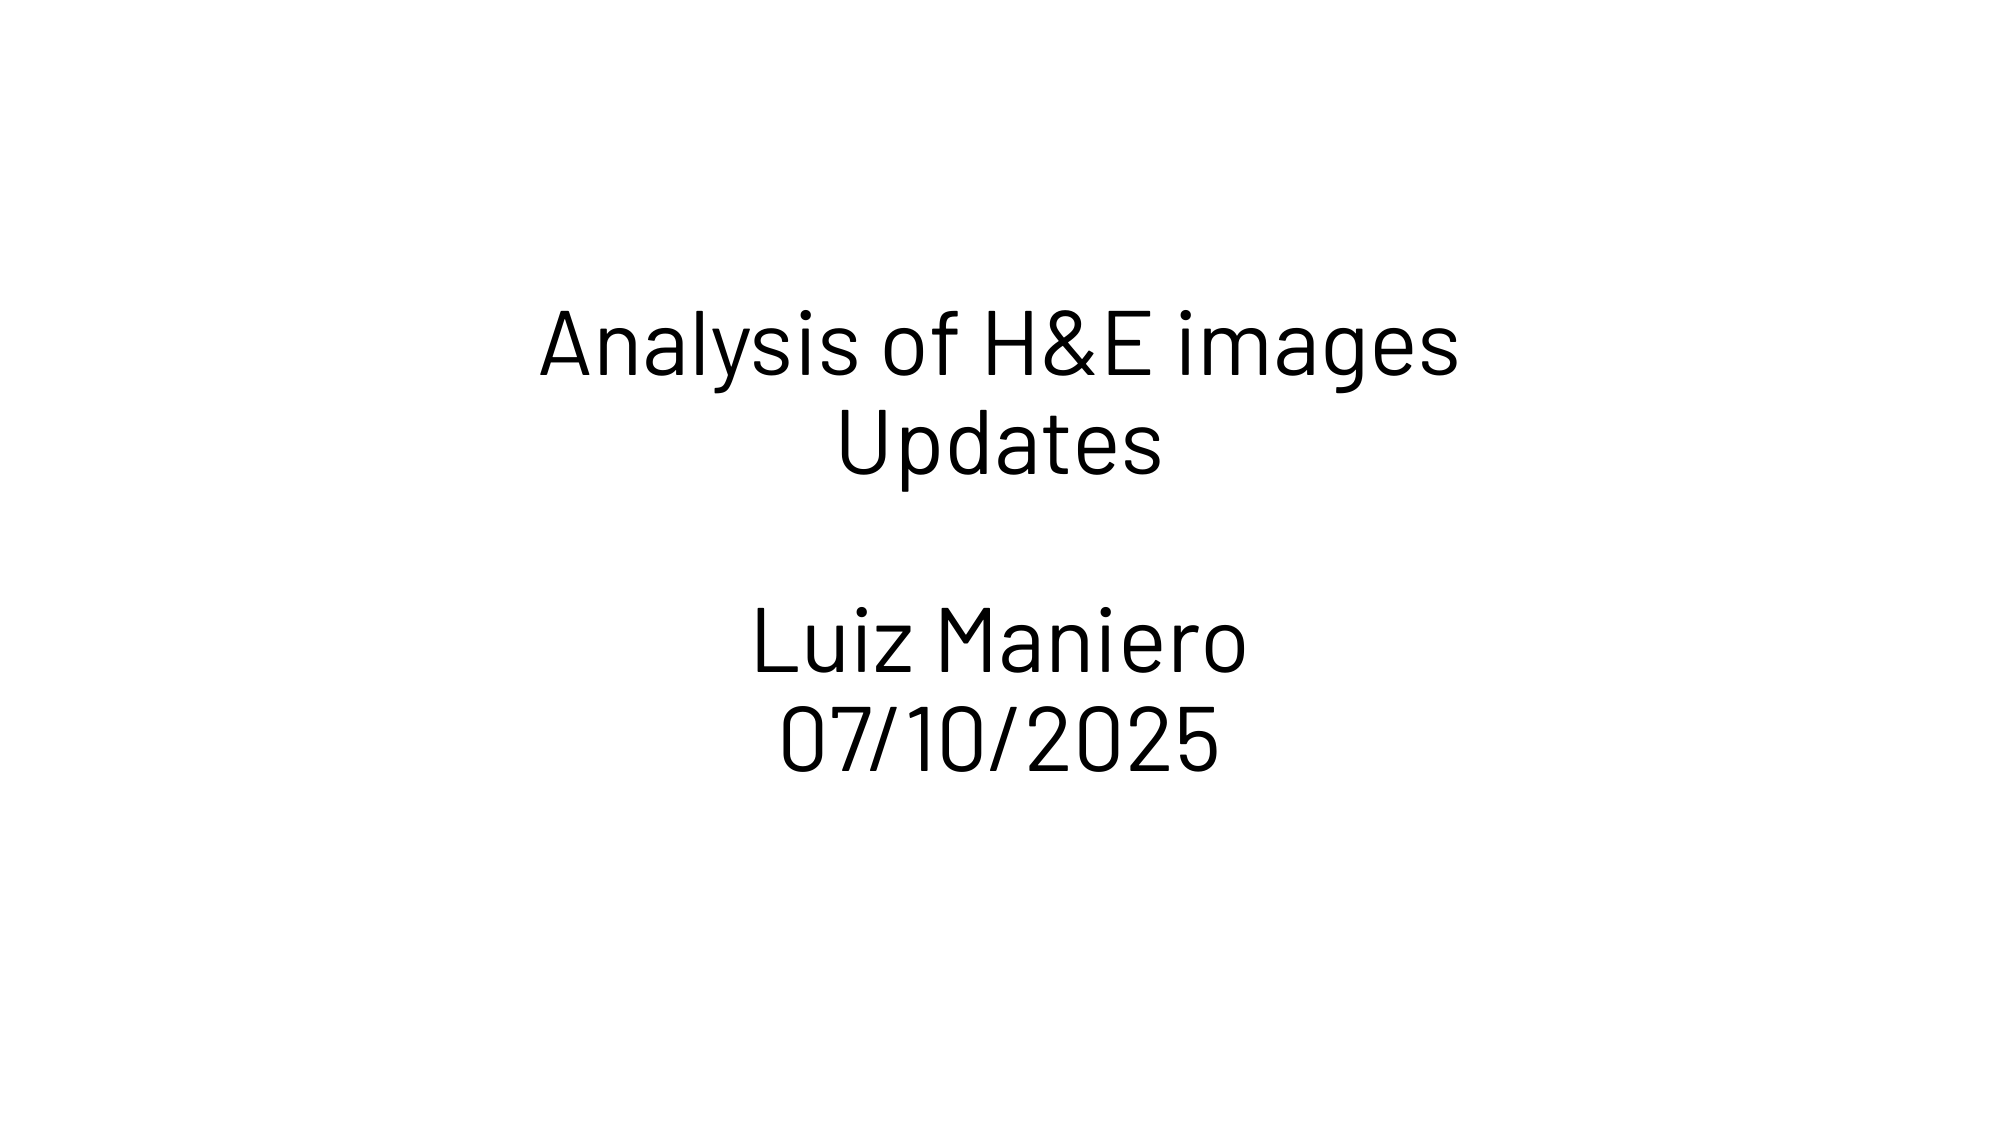

# Analysis of H&E images Updates Luiz Maniero 07/10/2025